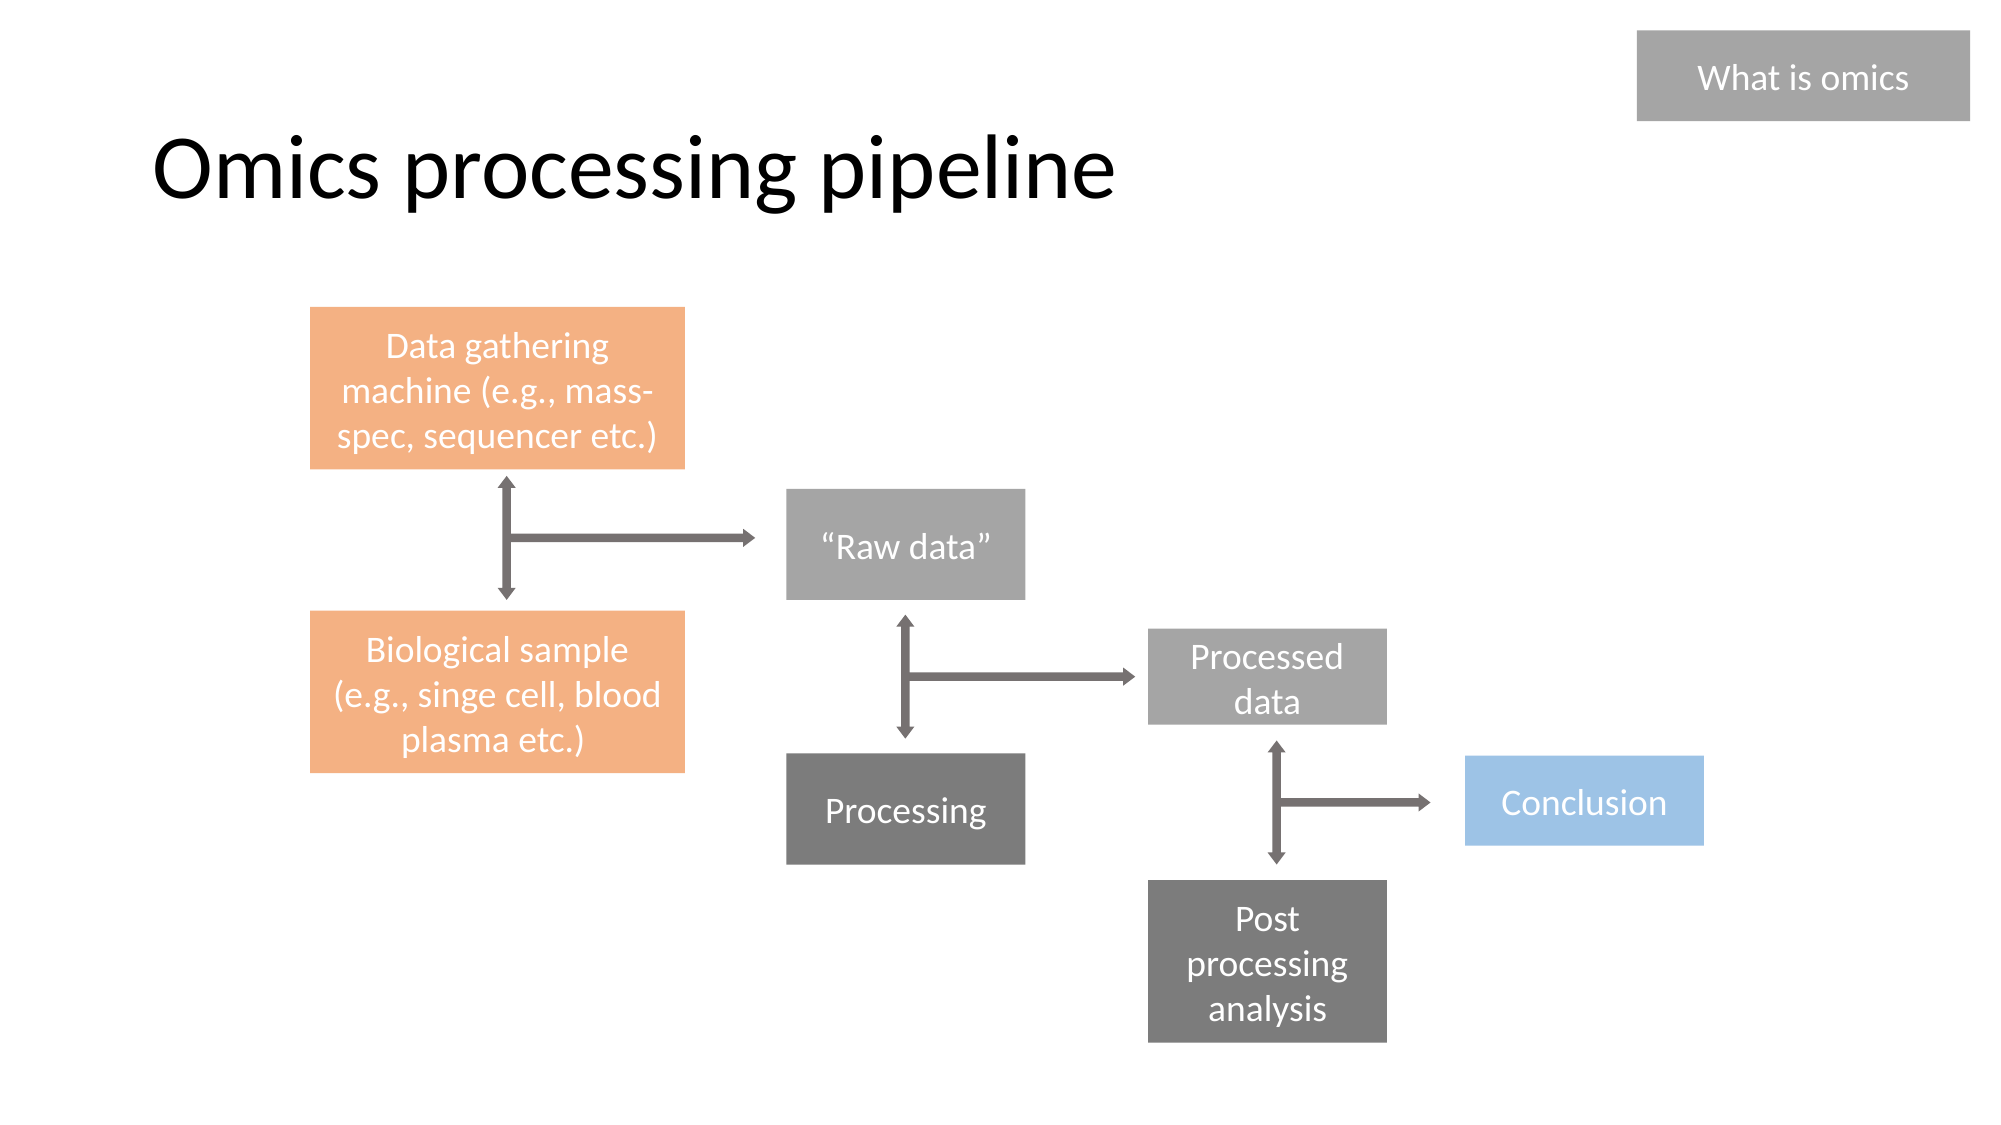

What is omics
# Omics processing pipeline
Data gathering machine (e.g., mass-spec, sequencer etc.)

“Raw data”

Biological sample (e.g., singe cell, blood plasma etc.)
Processed data

Processing
Conclusion
Post processing analysis